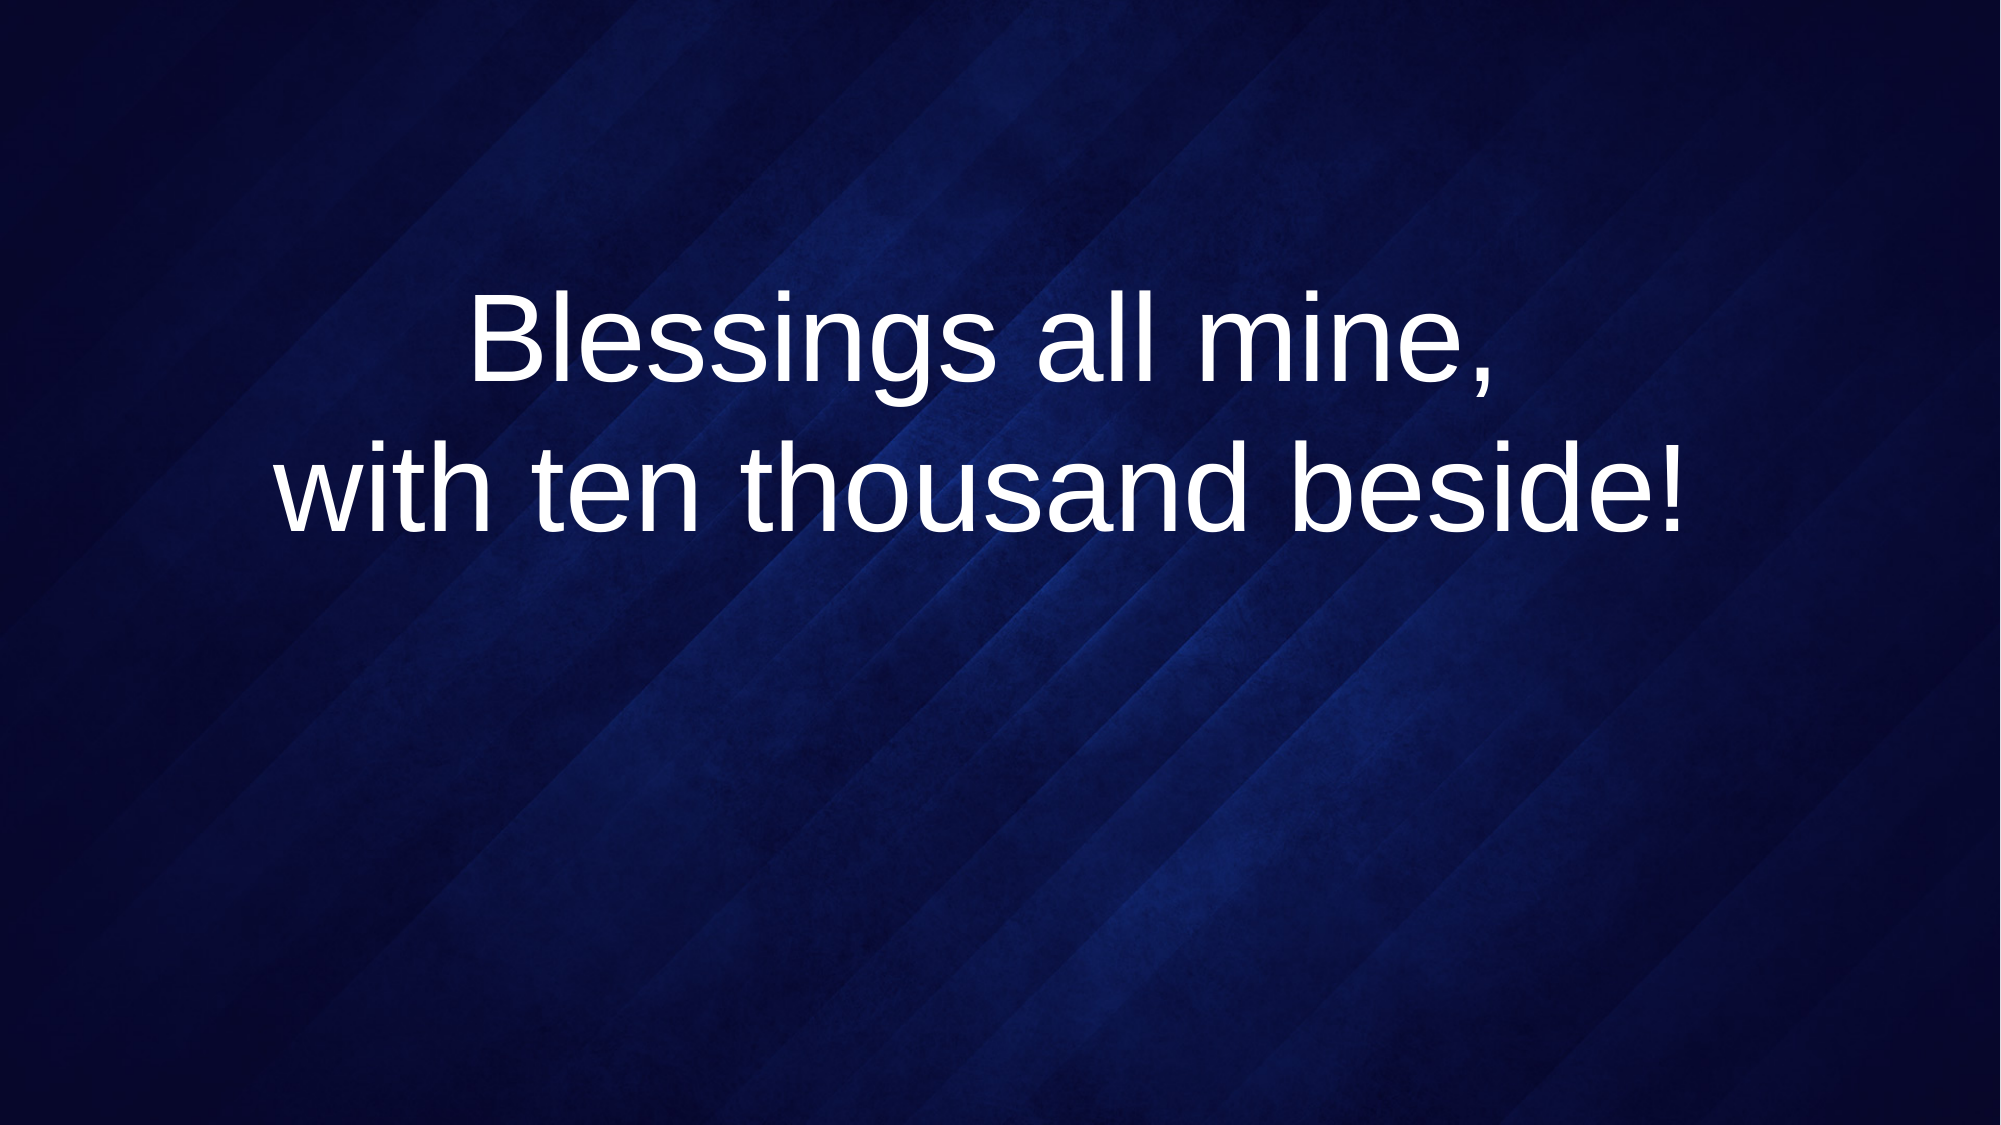

# Blessings all mine, with ten thousand beside!